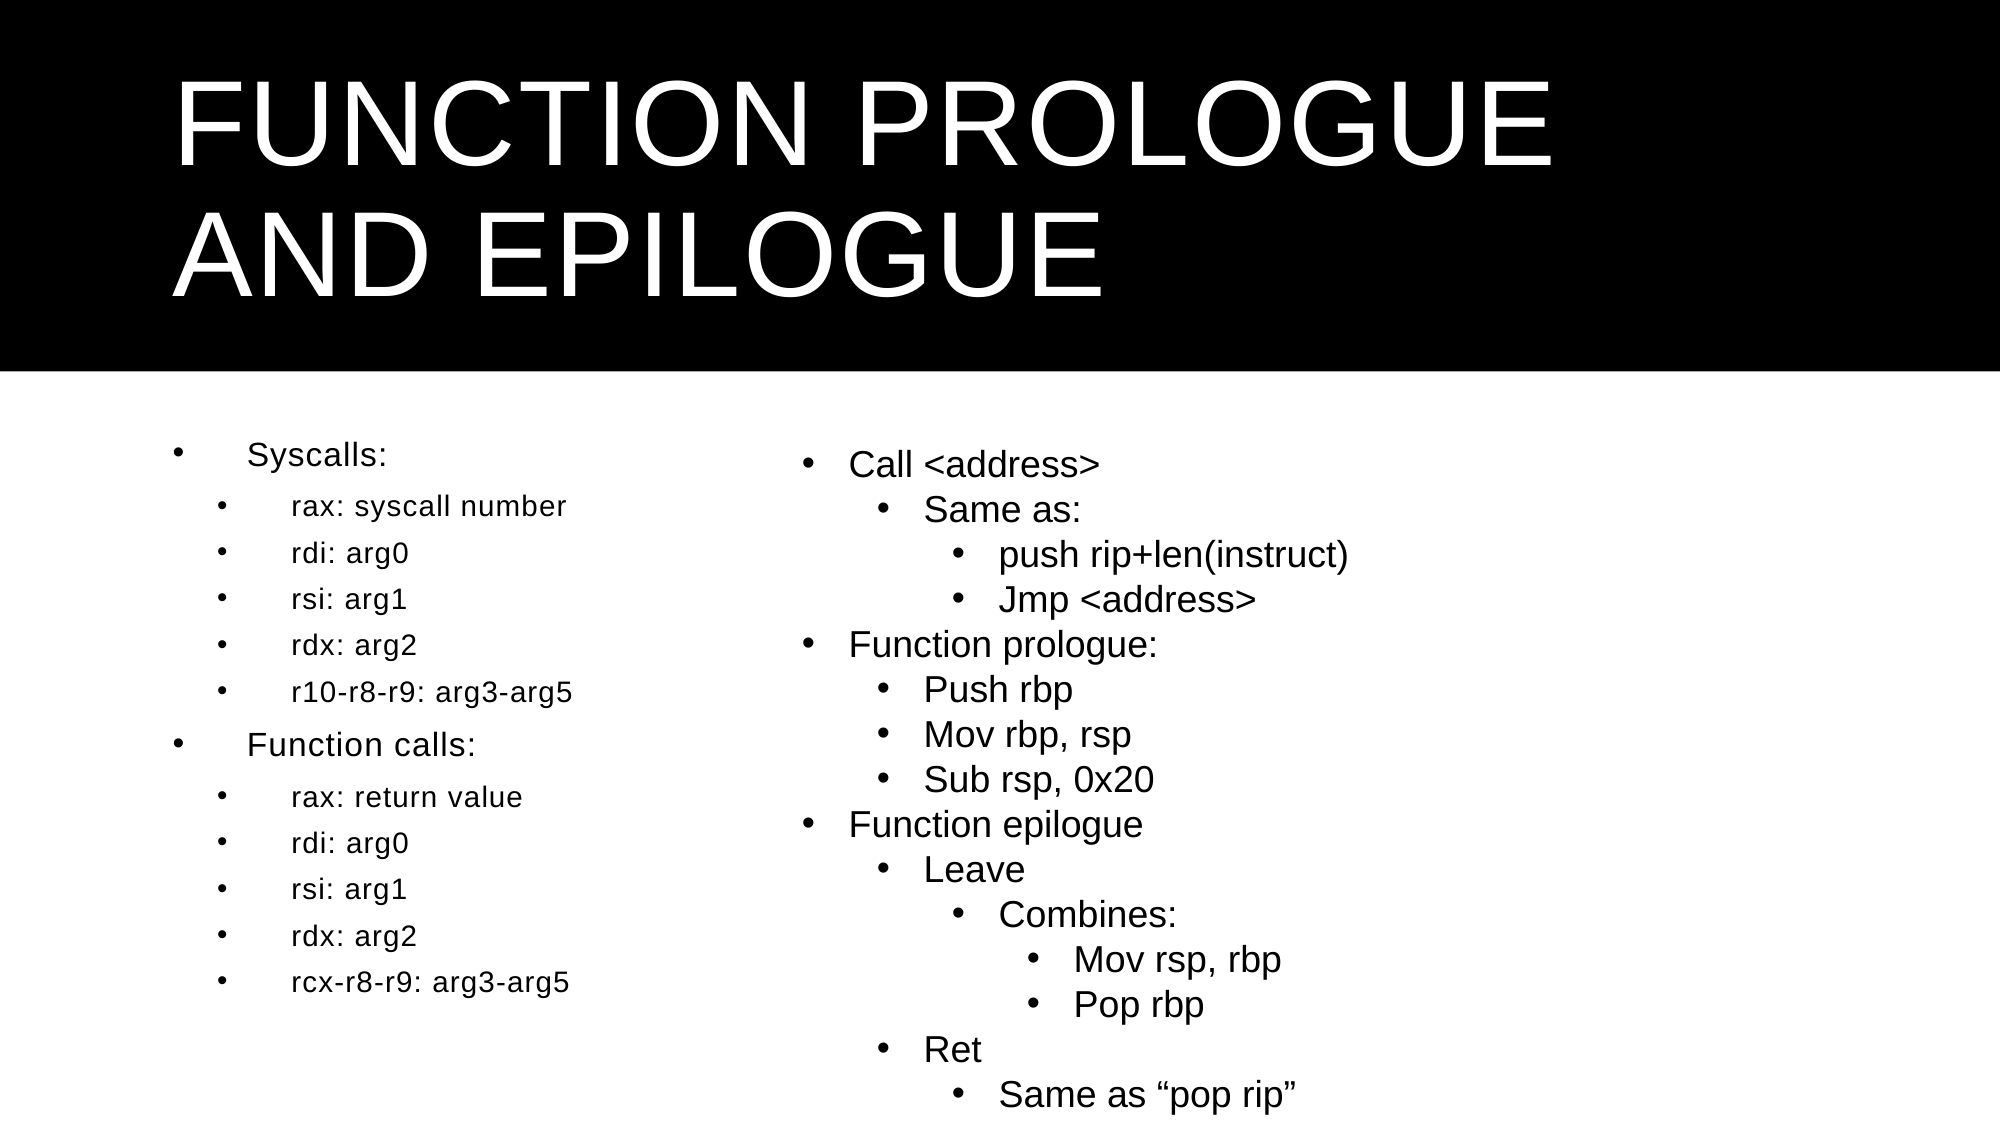

# Function prologue and epilogue
Syscalls:
rax: syscall number
rdi: arg0
rsi: arg1
rdx: arg2
r10-r8-r9: arg3-arg5
Function calls:
rax: return value
rdi: arg0
rsi: arg1
rdx: arg2
rcx-r8-r9: arg3-arg5
Call <address>
Same as:
push rip+len(instruct)
Jmp <address>
Function prologue:
Push rbp
Mov rbp, rsp
Sub rsp, 0x20
Function epilogue
Leave
Combines:
Mov rsp, rbp
Pop rbp
Ret
Same as “pop rip”